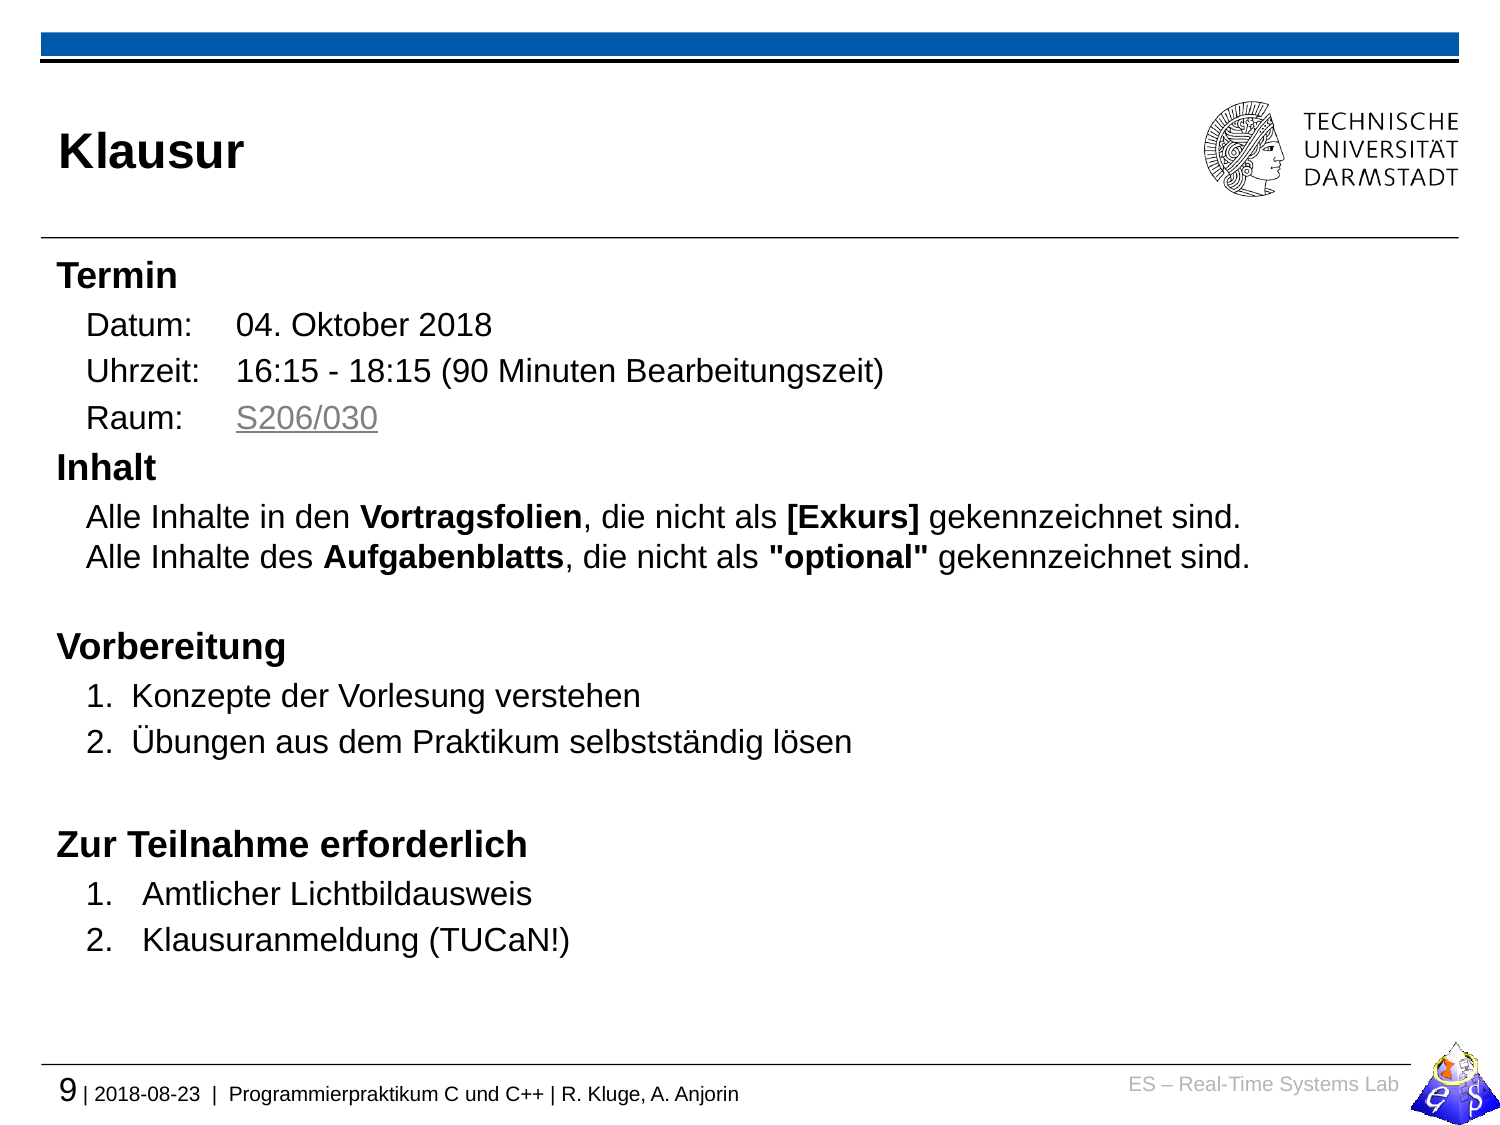

# Klausur
Termin
Datum:	04. Oktober 2018
Uhrzeit:	16:15 - 18:15 (90 Minuten Bearbeitungszeit)
Raum: 	S206/030
Inhalt
Alle Inhalte in den Vortragsfolien, die nicht als [Exkurs] gekennzeichnet sind.
Alle Inhalte des Aufgabenblatts, die nicht als "optional" gekennzeichnet sind.
Vorbereitung
Konzepte der Vorlesung verstehen
Übungen aus dem Praktikum selbstständig lösen

Zur Teilnahme erforderlich
Amtlicher Lichtbildausweis
Klausuranmeldung (TUCaN!)